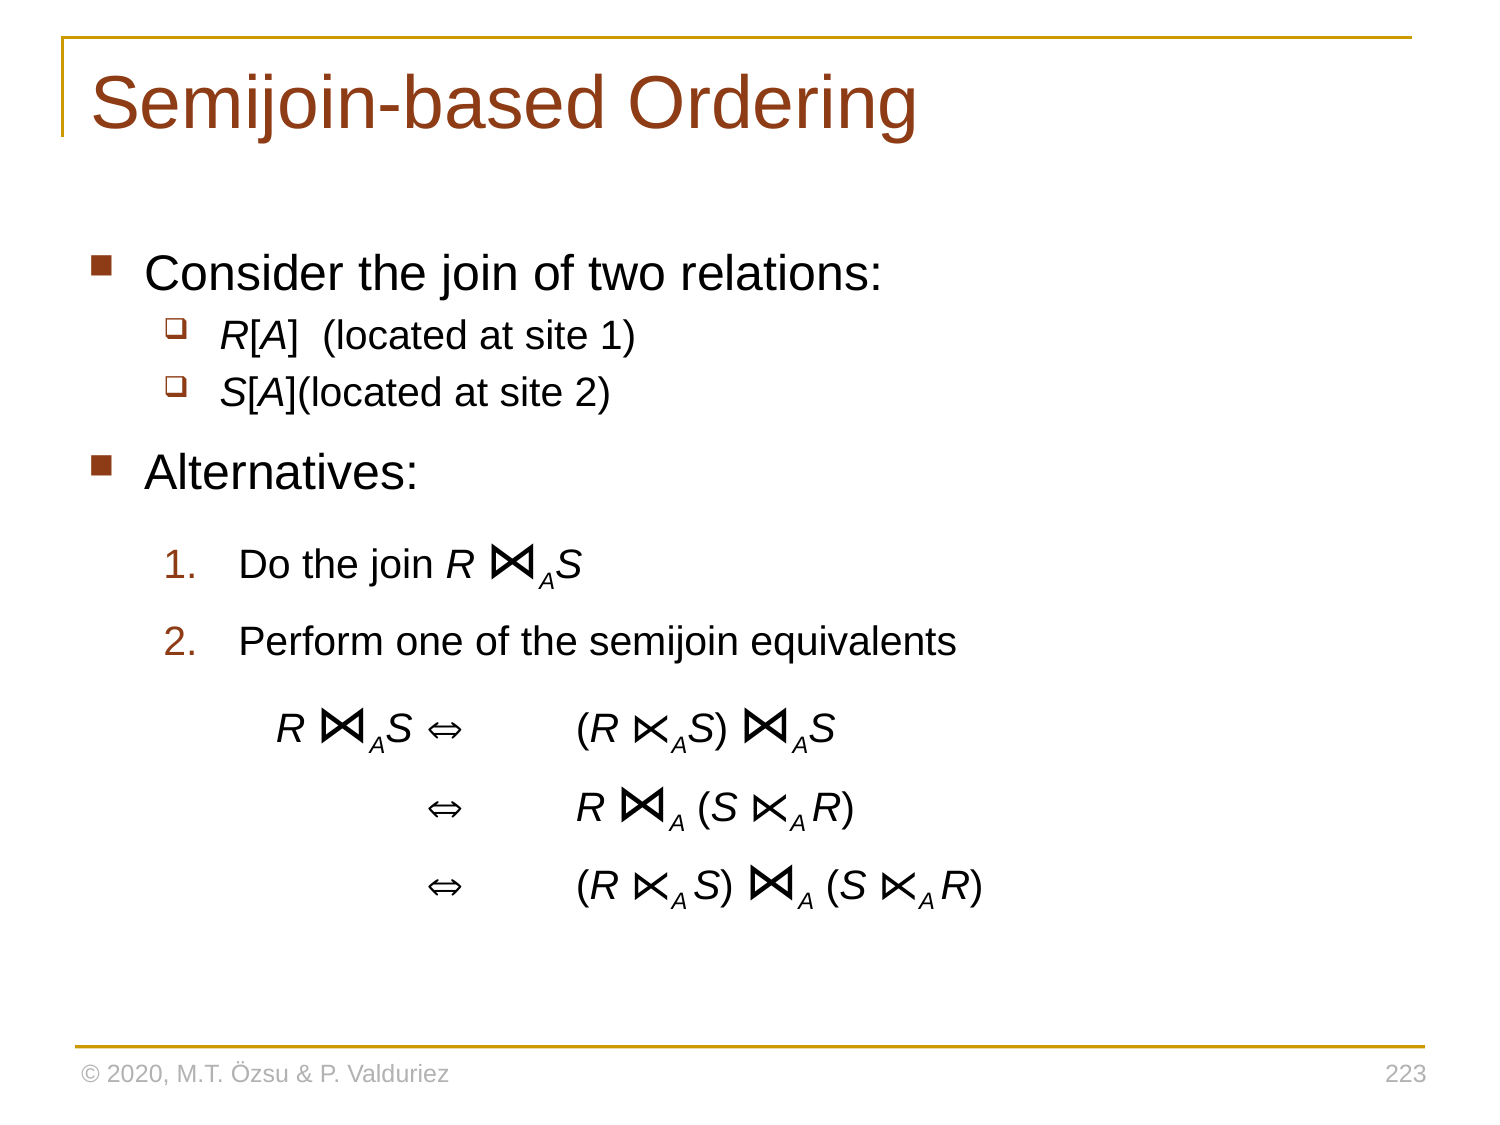

# Semijoin-based Ordering
Consider the join of two relations:
R[A]  (located at site 1)
S[A](located at site 2)
Alternatives:
Do the join R ⋈AS
Perform one of the semijoin equivalents
	R ⋈AS	⇔	(R ⋉AS) ⋈AS
		⇔	R ⋈A (S ⋉A R)
		⇔	(R ⋉A S) ⋈A (S ⋉A R)
© 2020, M.T. Özsu & P. Valduriez
223